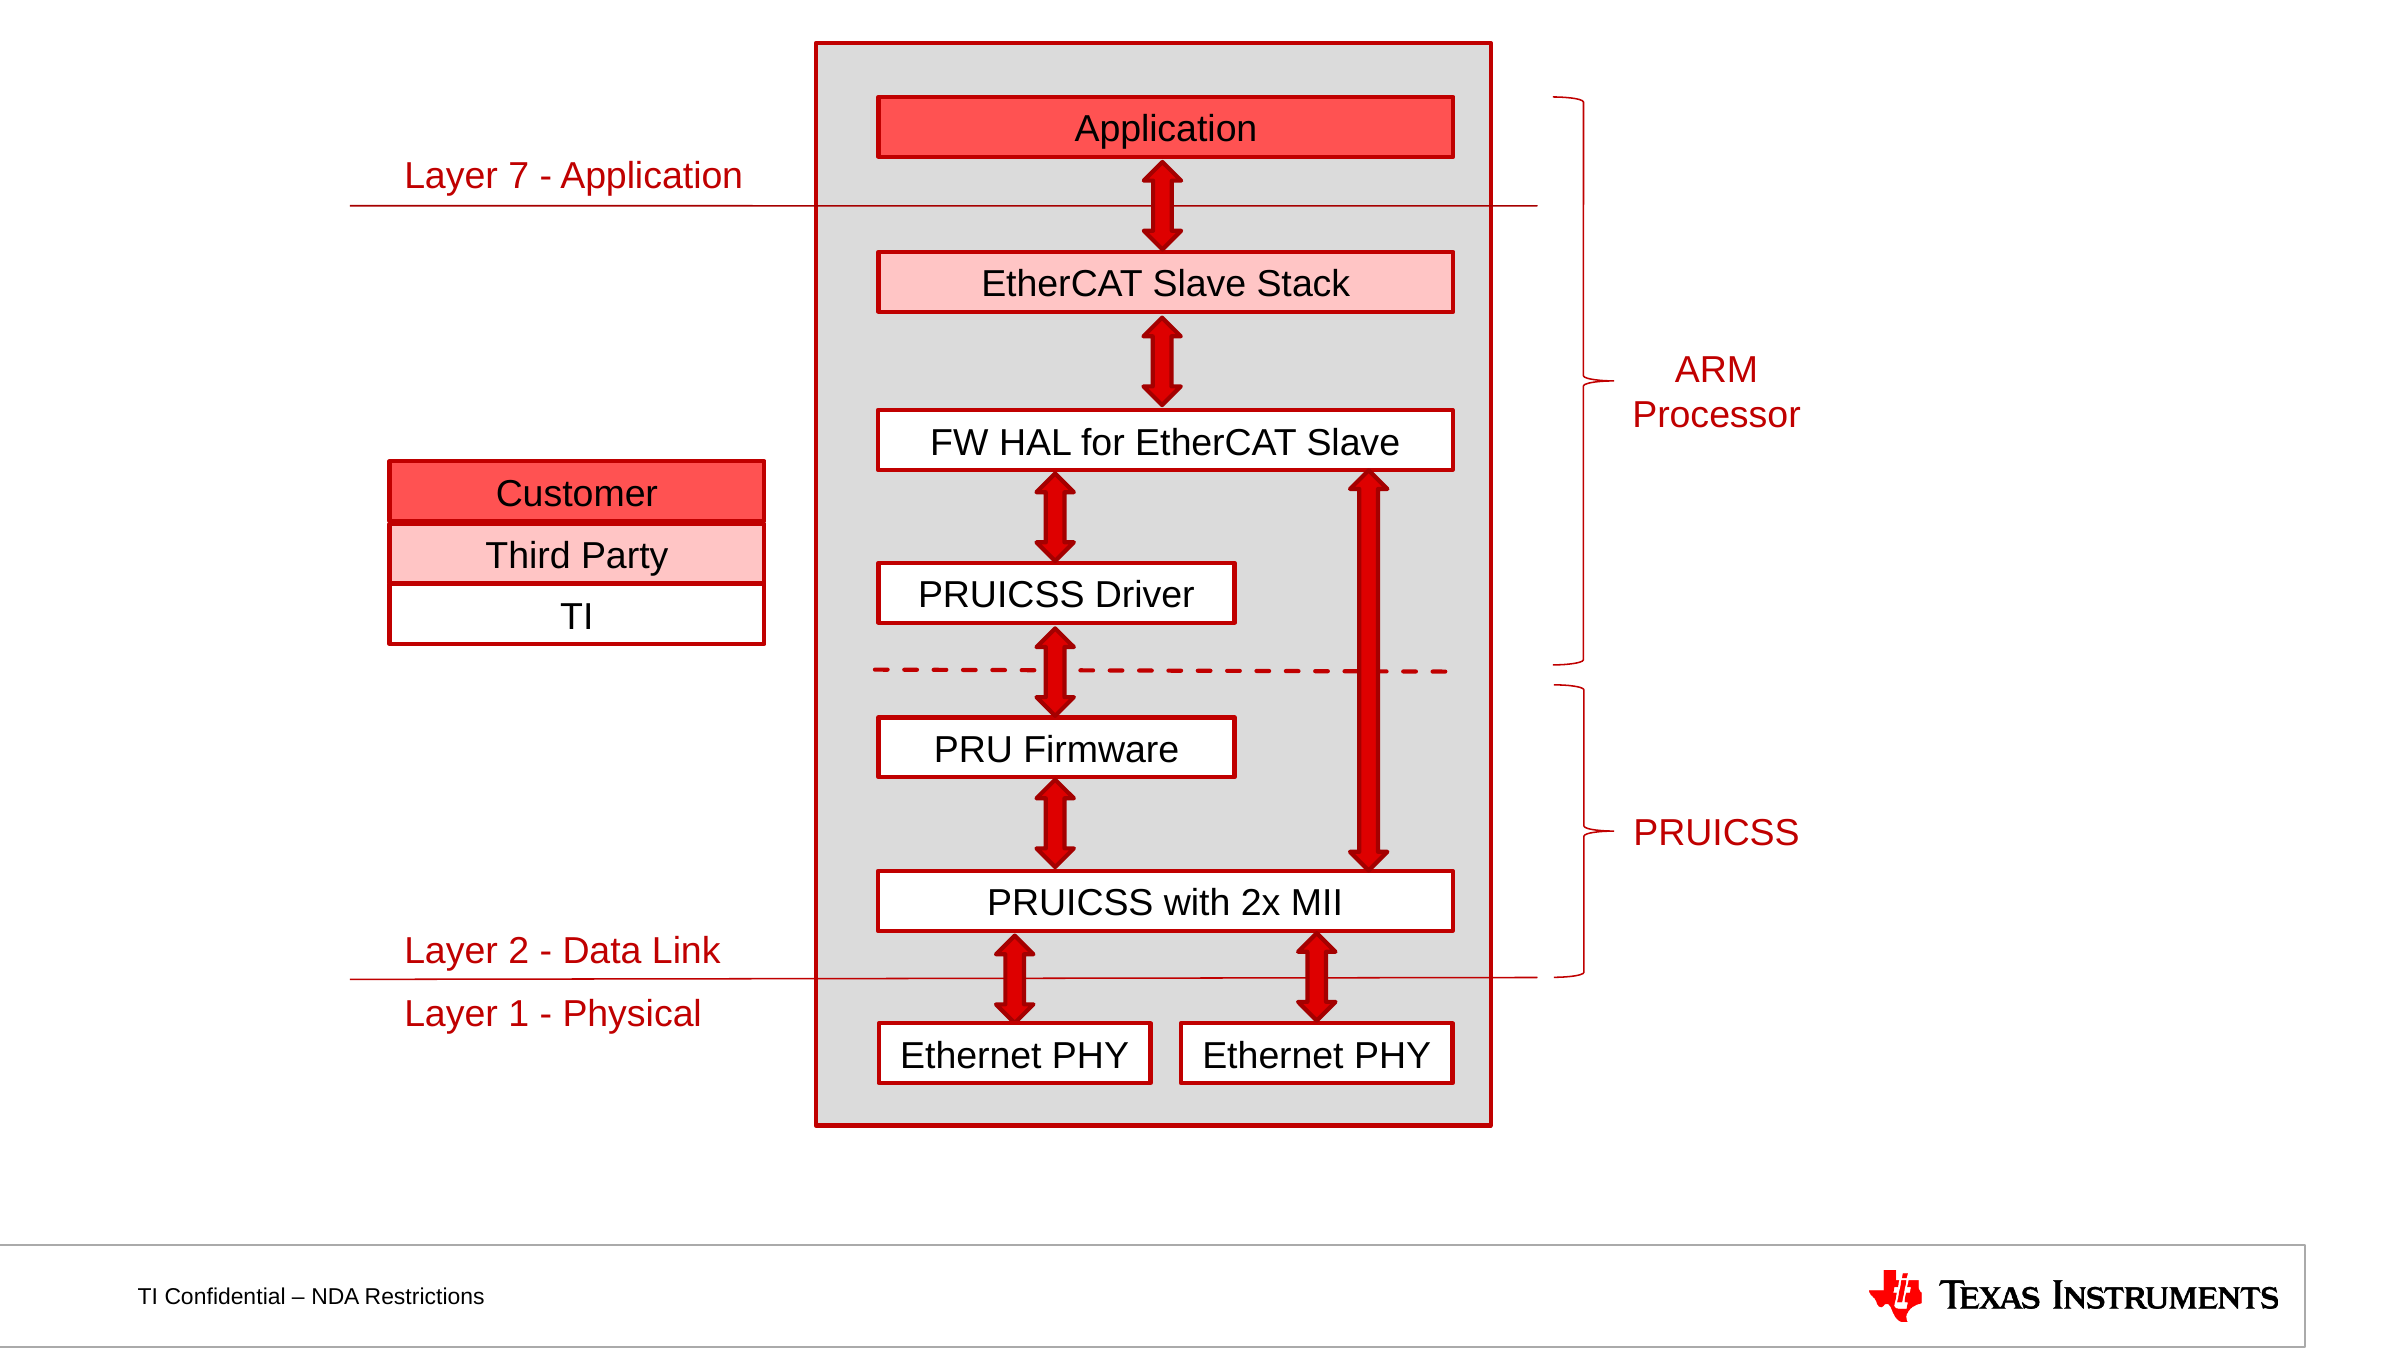

Application

Layer 7 - Application

EtherCAT Slave Stack

ARM
Processor
FW HAL for EtherCAT Slave
Customer

Third Party
PRUICSS Driver
TI

PRU Firmware

PRUICSS
PRUICSS with 2x MII
Layer 2 - Data Link

Layer 1 - Physical
Ethernet PHY
Ethernet PHY